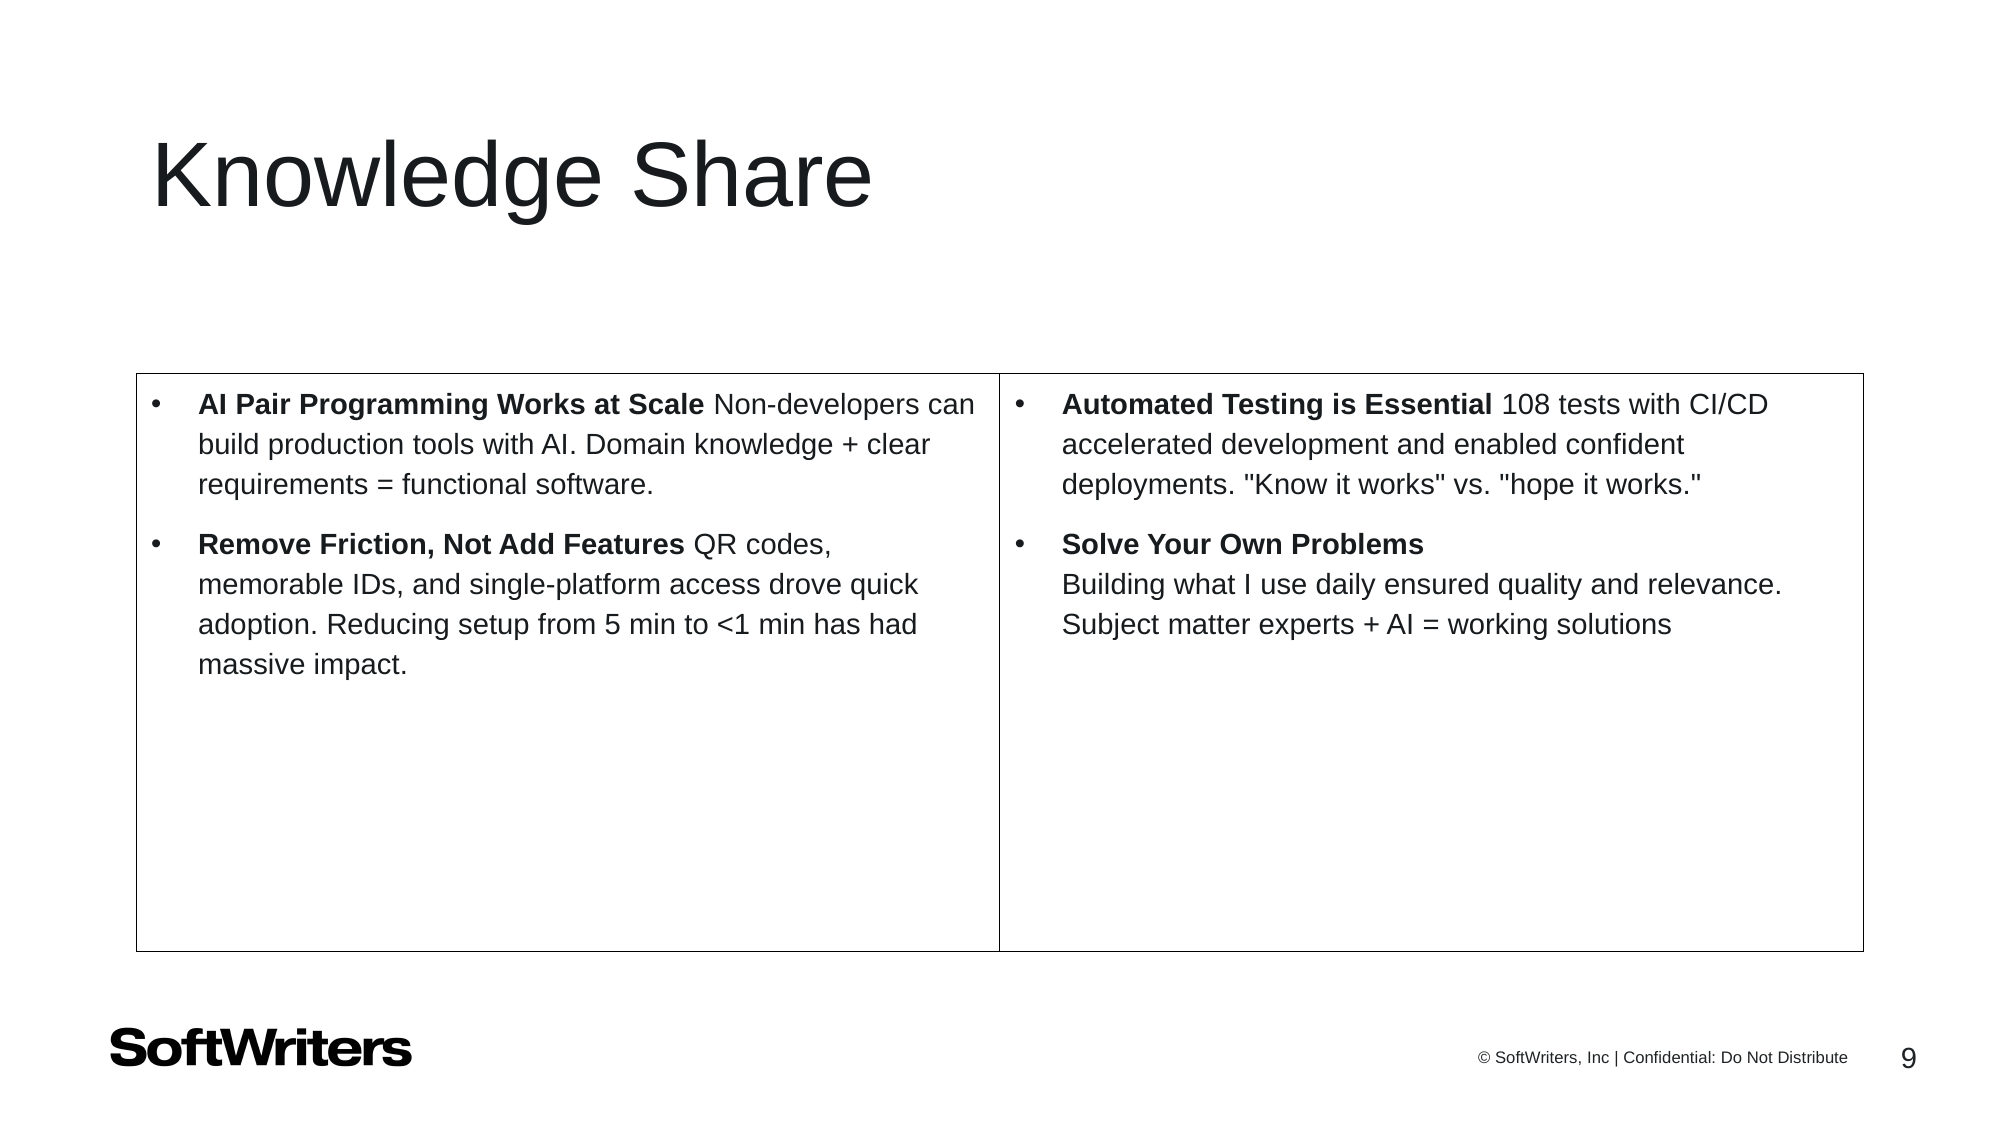

Knowledge Share

AI Pair Programming Works at Scale Non-developers can build production tools with AI. Domain knowledge + clear requirements = functional software.
Remove Friction, Not Add Features QR codes, memorable IDs, and single-platform access drove quick adoption. Reducing setup from 5 min to <1 min has had massive impact.
Automated Testing is Essential 108 tests with CI/CD accelerated development and enabled confident deployments. "Know it works" vs. "hope it works."
Solve Your Own Problems
Building what I use daily ensured quality and relevance. Subject matter experts + AI = working solutions